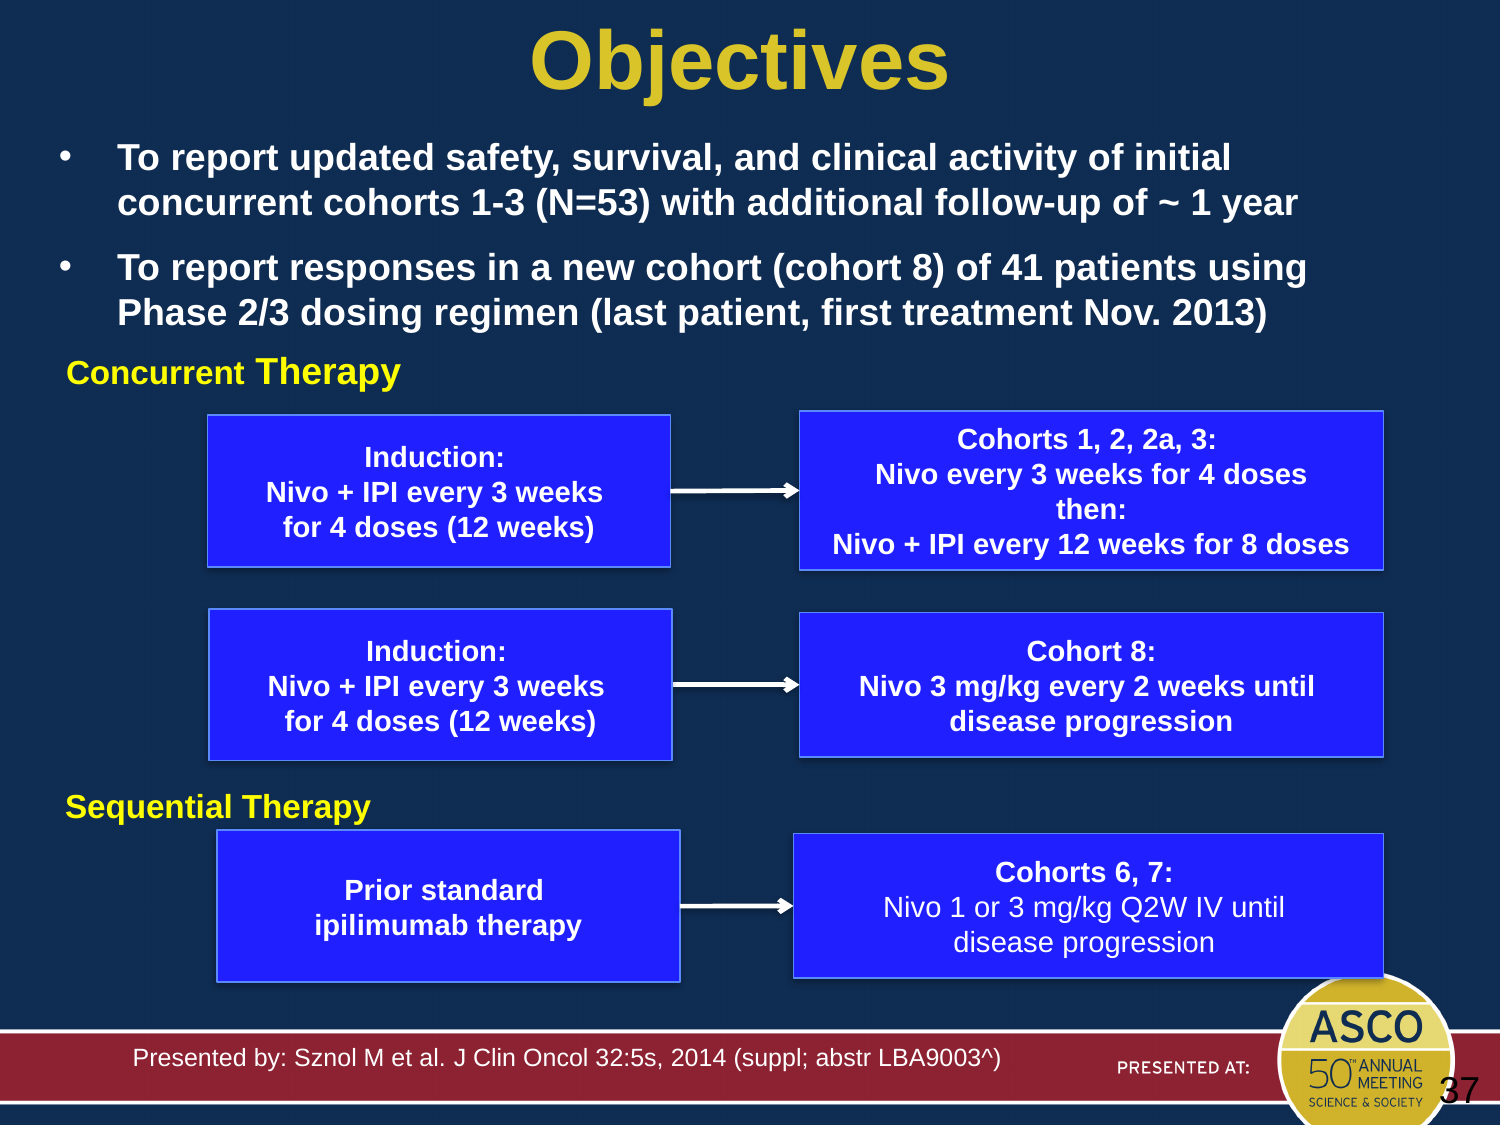

# Objectives
To report updated safety, survival, and clinical activity of initial concurrent cohorts 1-3 (N=53) with additional follow-up of ~ 1 year
To report responses in a new cohort (cohort 8) of 41 patients using Phase 2/3 dosing regimen (last patient, first treatment Nov. 2013)

Concurrent Therapy
Cohorts 1, 2, 2a, 3:
Nivo every 3 weeks for 4 doses
 then:
Nivo + IPI every 12 weeks for 8 doses
Induction:
Nivo + IPI every 3 weeks
for 4 doses (12 weeks)
Induction:
Nivo + IPI every 3 weeks
for 4 doses (12 weeks)
Cohort 8:
Nivo 3 mg/kg every 2 weeks until
disease progression
Sequential Therapy
Prior standard
ipilimumab therapy
Cohorts 6, 7:
Nivo 1 or 3 mg/kg Q2W IV until
disease progression
Presented by: Sznol M et al. J Clin Oncol 32:5s, 2014 (suppl; abstr LBA9003^)

37